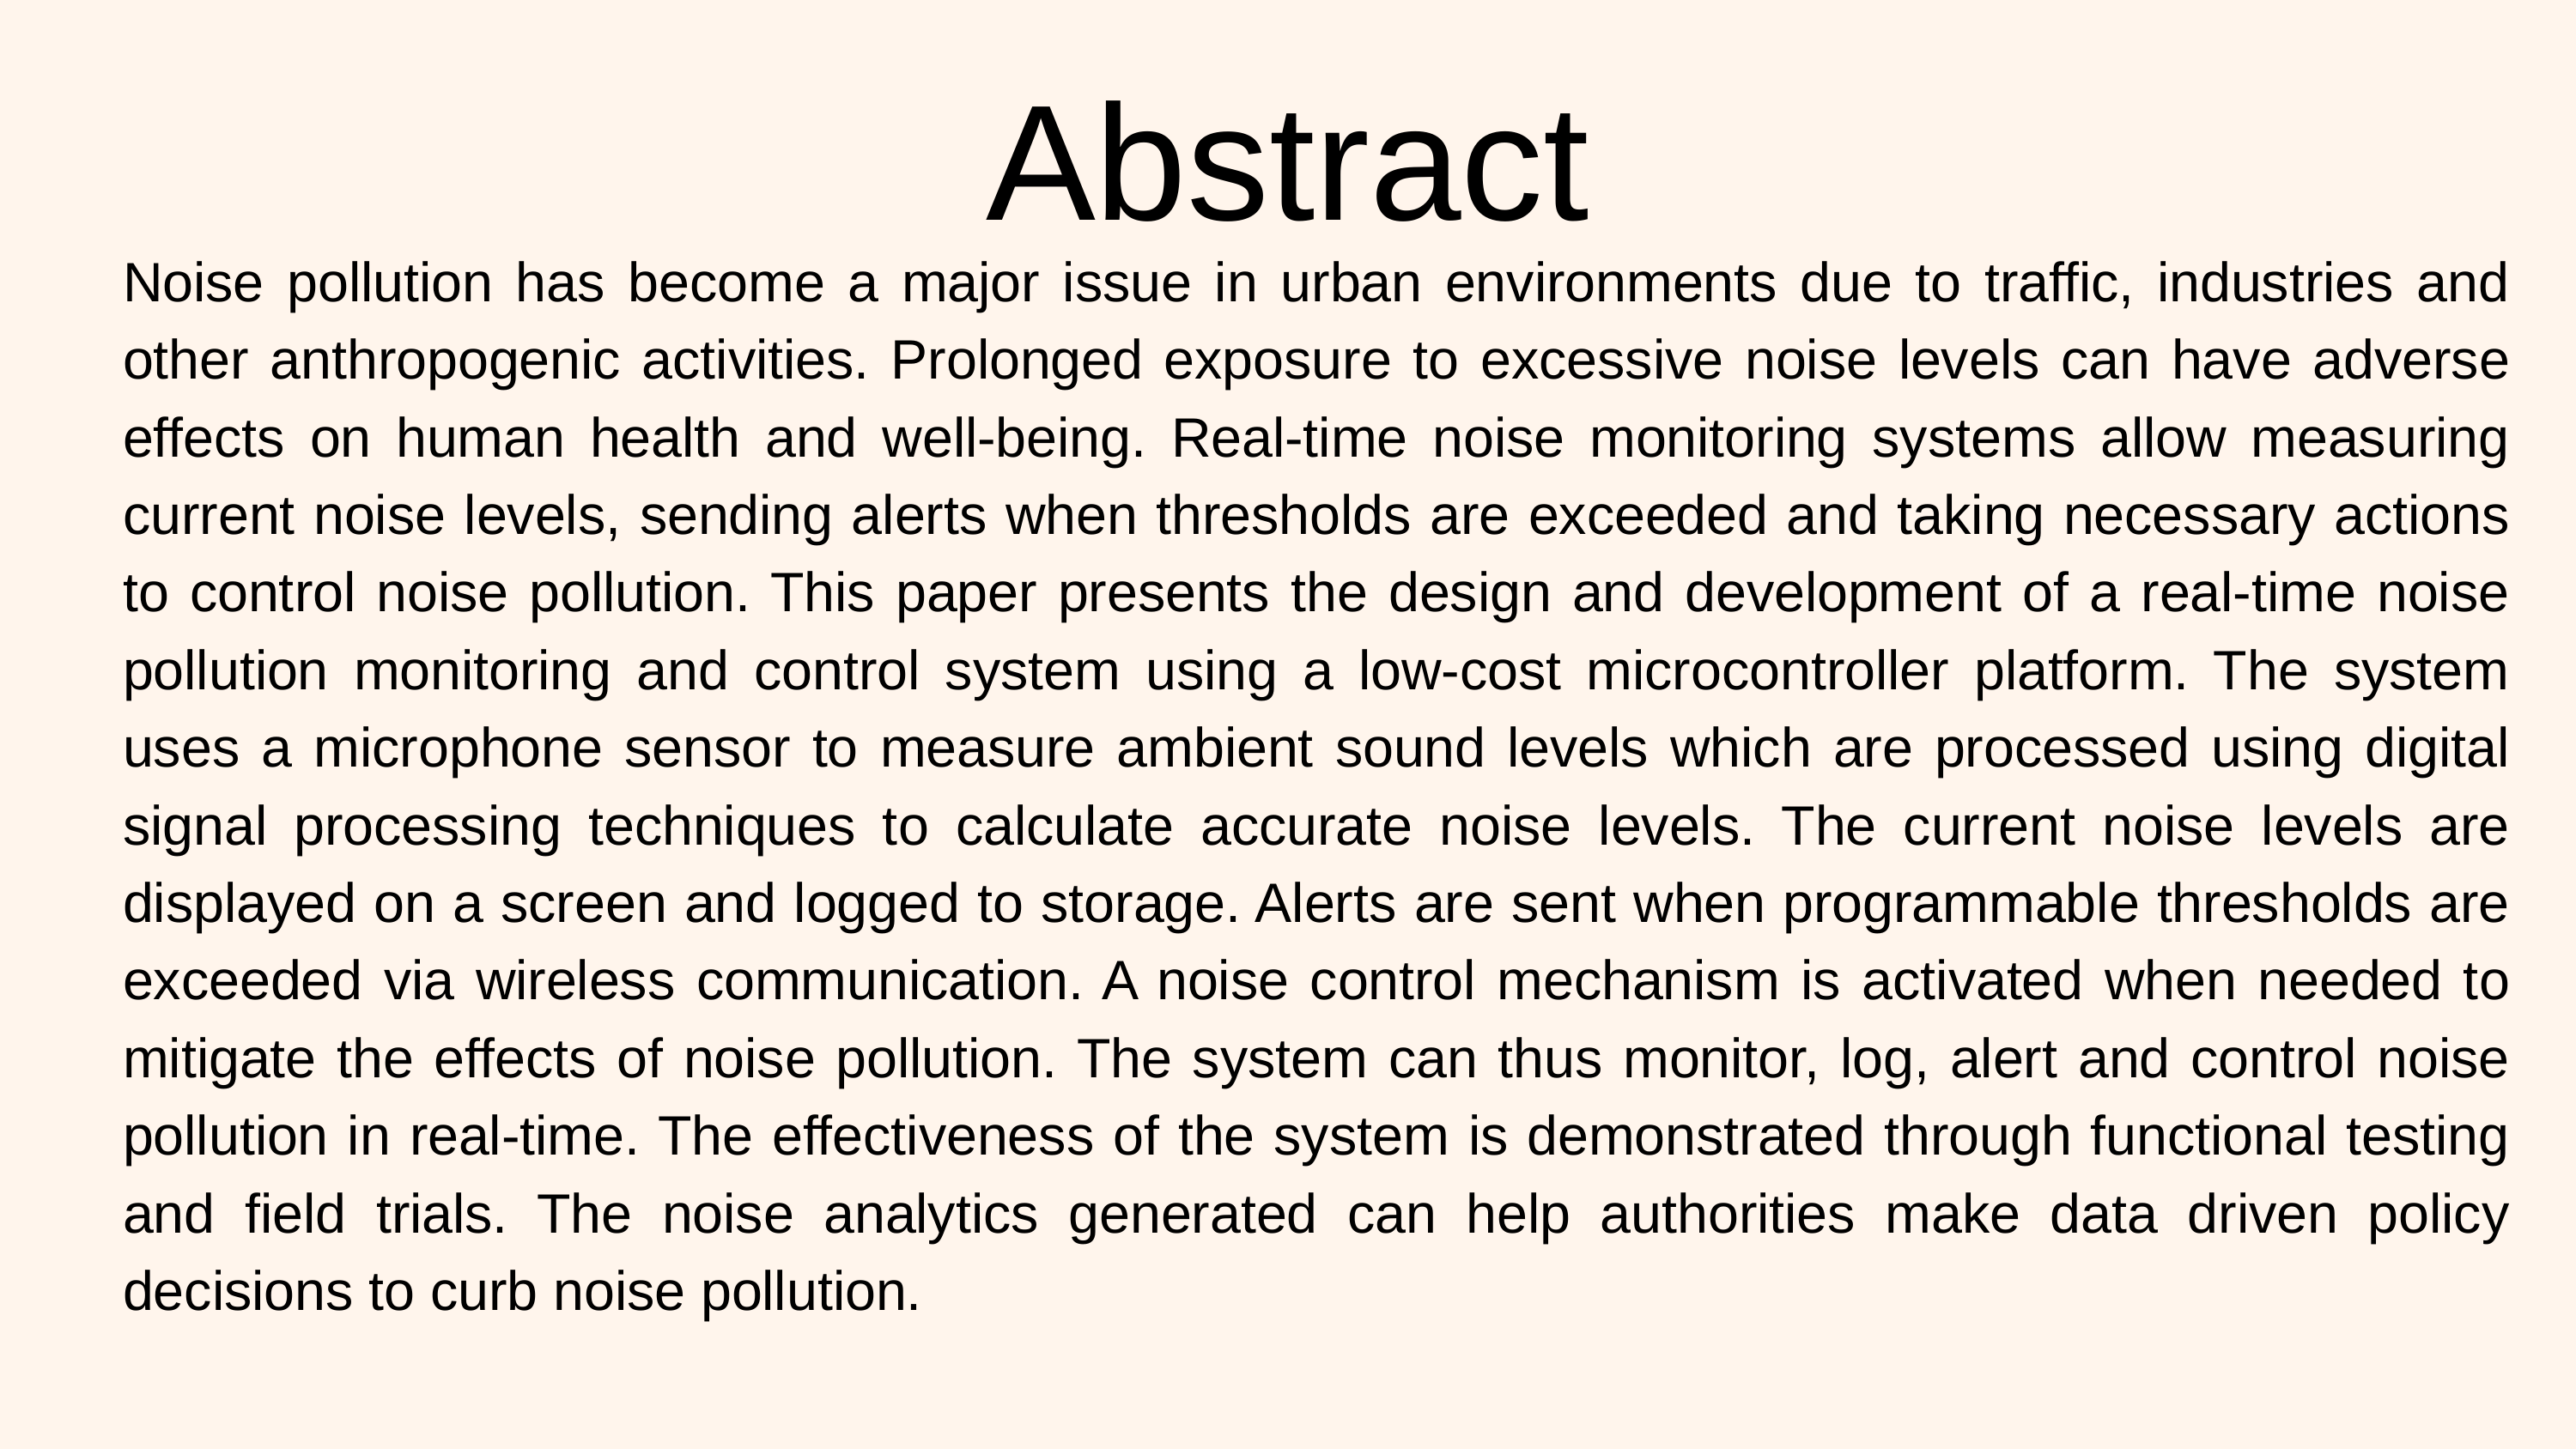

Abstract
Noise pollution has become a major issue in urban environments due to traffic, industries and other anthropogenic activities. Prolonged exposure to excessive noise levels can have adverse effects on human health and well-being. Real-time noise monitoring systems allow measuring current noise levels, sending alerts when thresholds are exceeded and taking necessary actions to control noise pollution. This paper presents the design and development of a real-time noise pollution monitoring and control system using a low-cost microcontroller platform. The system uses a microphone sensor to measure ambient sound levels which are processed using digital signal processing techniques to calculate accurate noise levels. The current noise levels are displayed on a screen and logged to storage. Alerts are sent when programmable thresholds are exceeded via wireless communication. A noise control mechanism is activated when needed to mitigate the effects of noise pollution. The system can thus monitor, log, alert and control noise pollution in real-time. The effectiveness of the system is demonstrated through functional testing and field trials. The noise analytics generated can help authorities make data driven policy decisions to curb noise pollution.